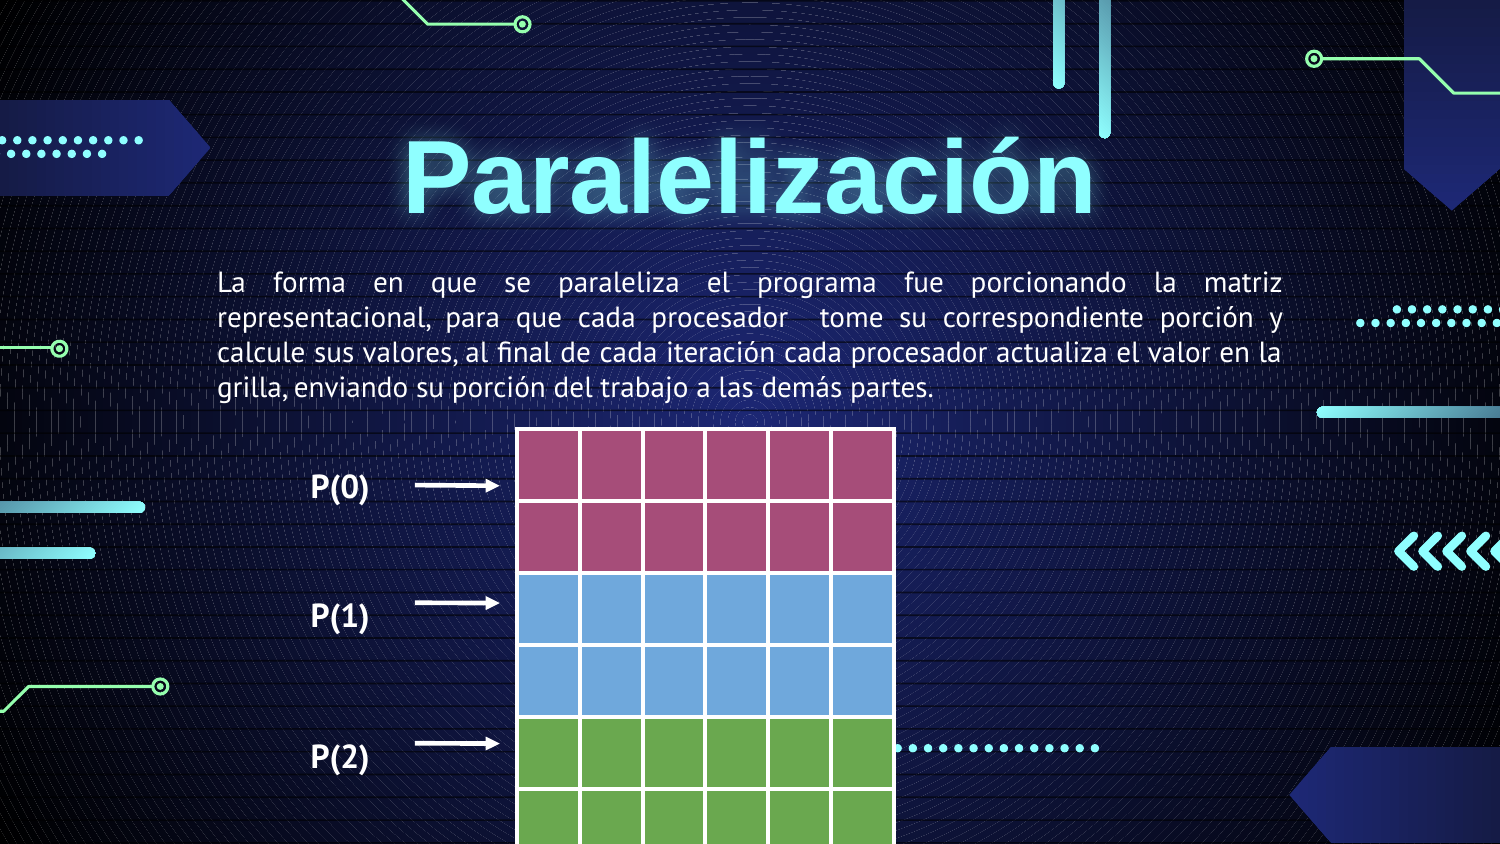

# Paralelización
La forma en que se paraleliza el programa fue porcionando la matriz representacional, para que cada procesador  tome su correspondiente porción y calcule sus valores, al final de cada iteración cada procesador actualiza el valor en la grilla, enviando su porción del trabajo a las demás partes.
|  |  |  |  |  |  |
| --- | --- | --- | --- | --- | --- |
|  |  |  |  |  |  |
|  |  |  |  |  |  |
|  |  |  |  |  |  |
|  |  |  |  |  |  |
|  |  |  |  |  |  |
P(0)
P(1)
P(2)